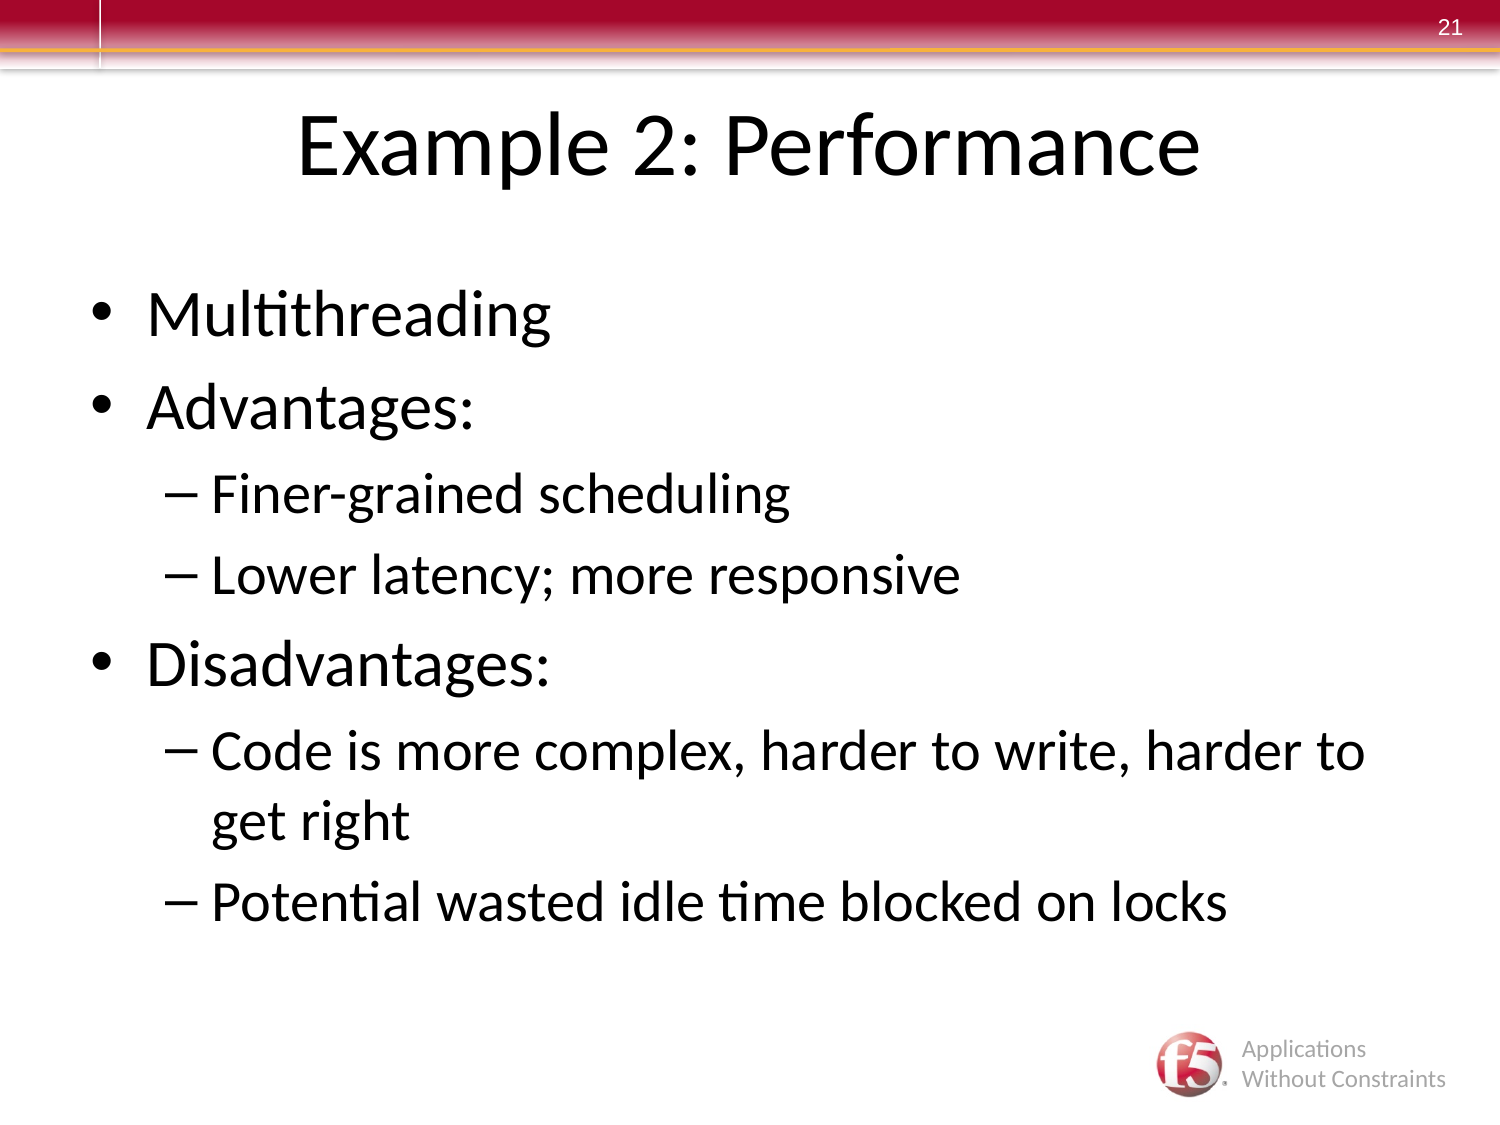

# Example 2: Performance
Multithreading
Advantages:
Finer-grained scheduling
Lower latency; more responsive
Disadvantages:
Code is more complex, harder to write, harder to get right
Potential wasted idle time blocked on locks